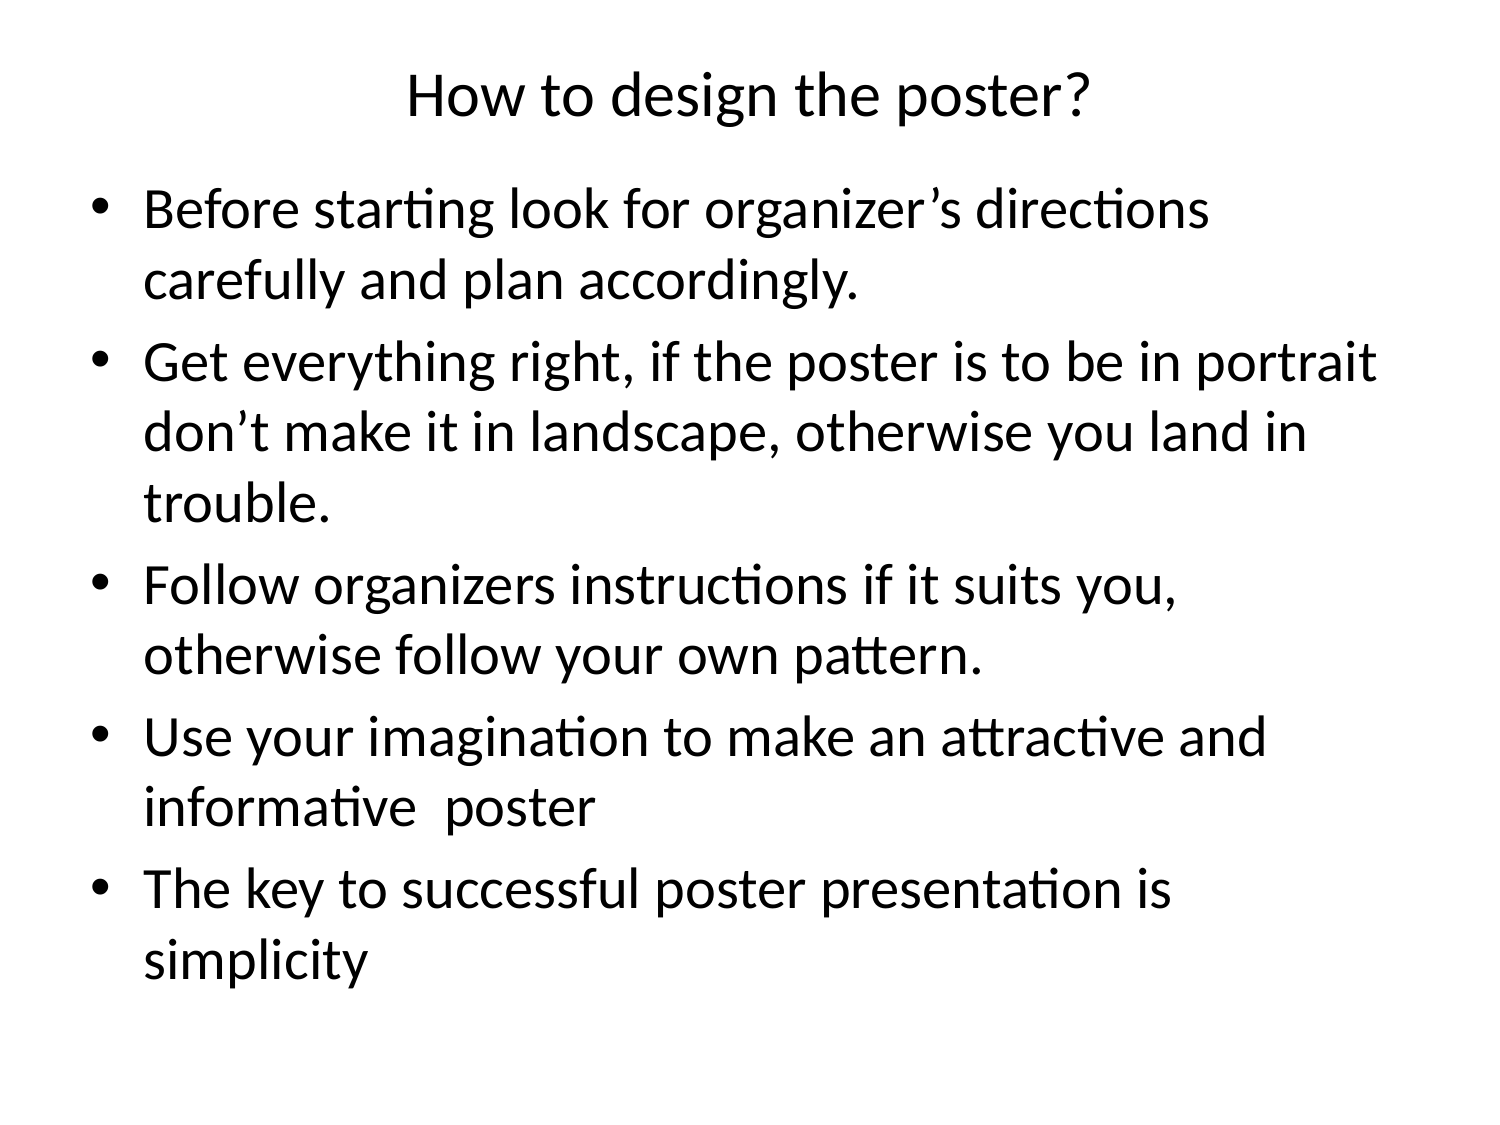

# How to design the poster?
Before starting look for organizer’s directions carefully and plan accordingly.
Get everything right, if the poster is to be in portrait don’t make it in landscape, otherwise you land in trouble.
Follow organizers instructions if it suits you, otherwise follow your own pattern.
Use your imagination to make an attractive and  informative  poster
The key to successful poster presentation is simplicity